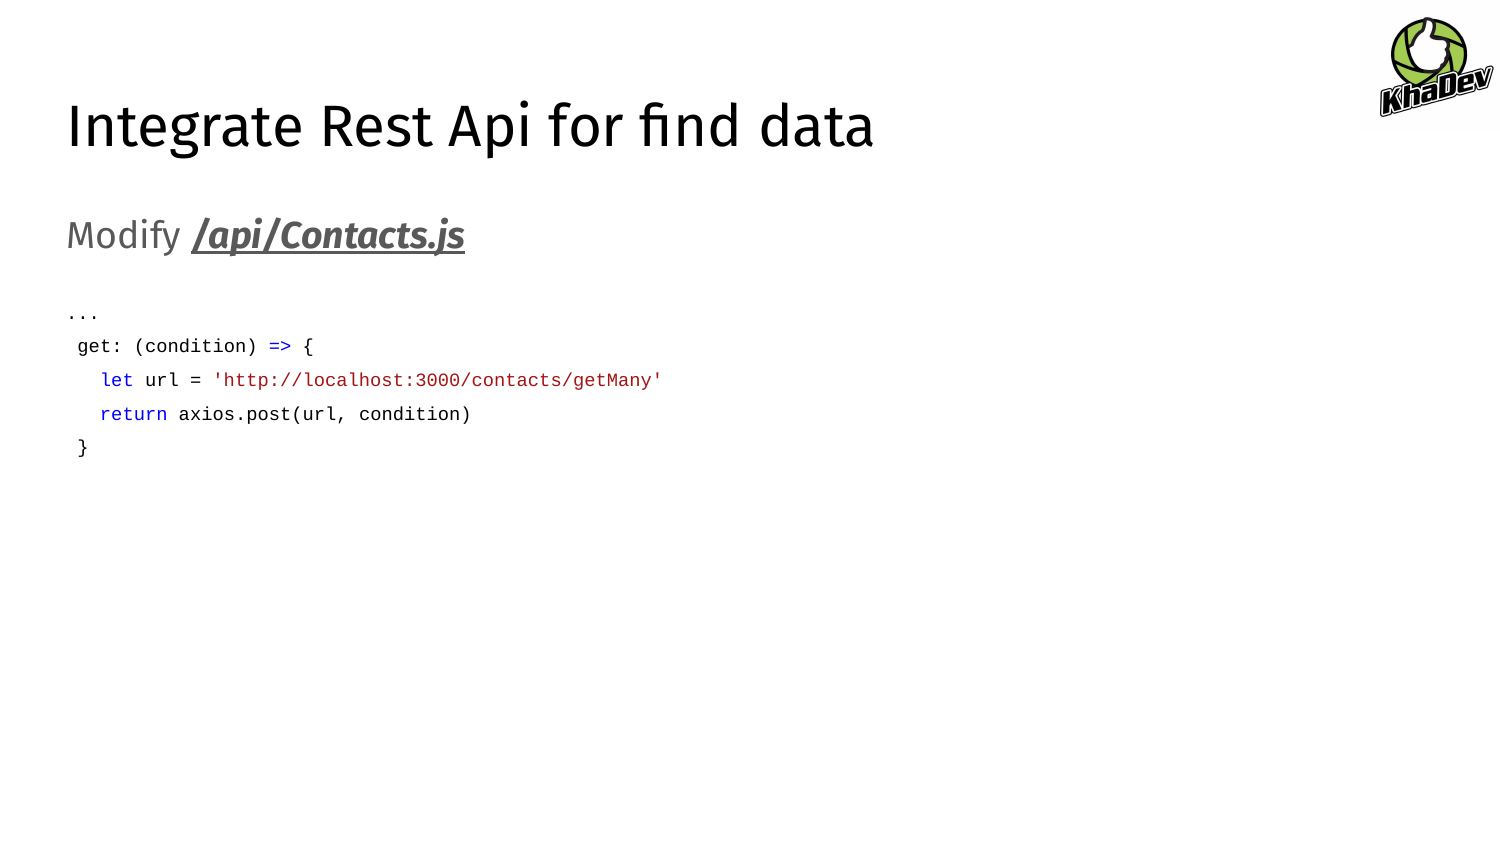

# Integrate Rest Api for find data

Modify /api/Contacts.js
...
 get: (condition) => {
   let url = 'http://localhost:3000/contacts/getMany'
   return axios.post(url, condition)
 }